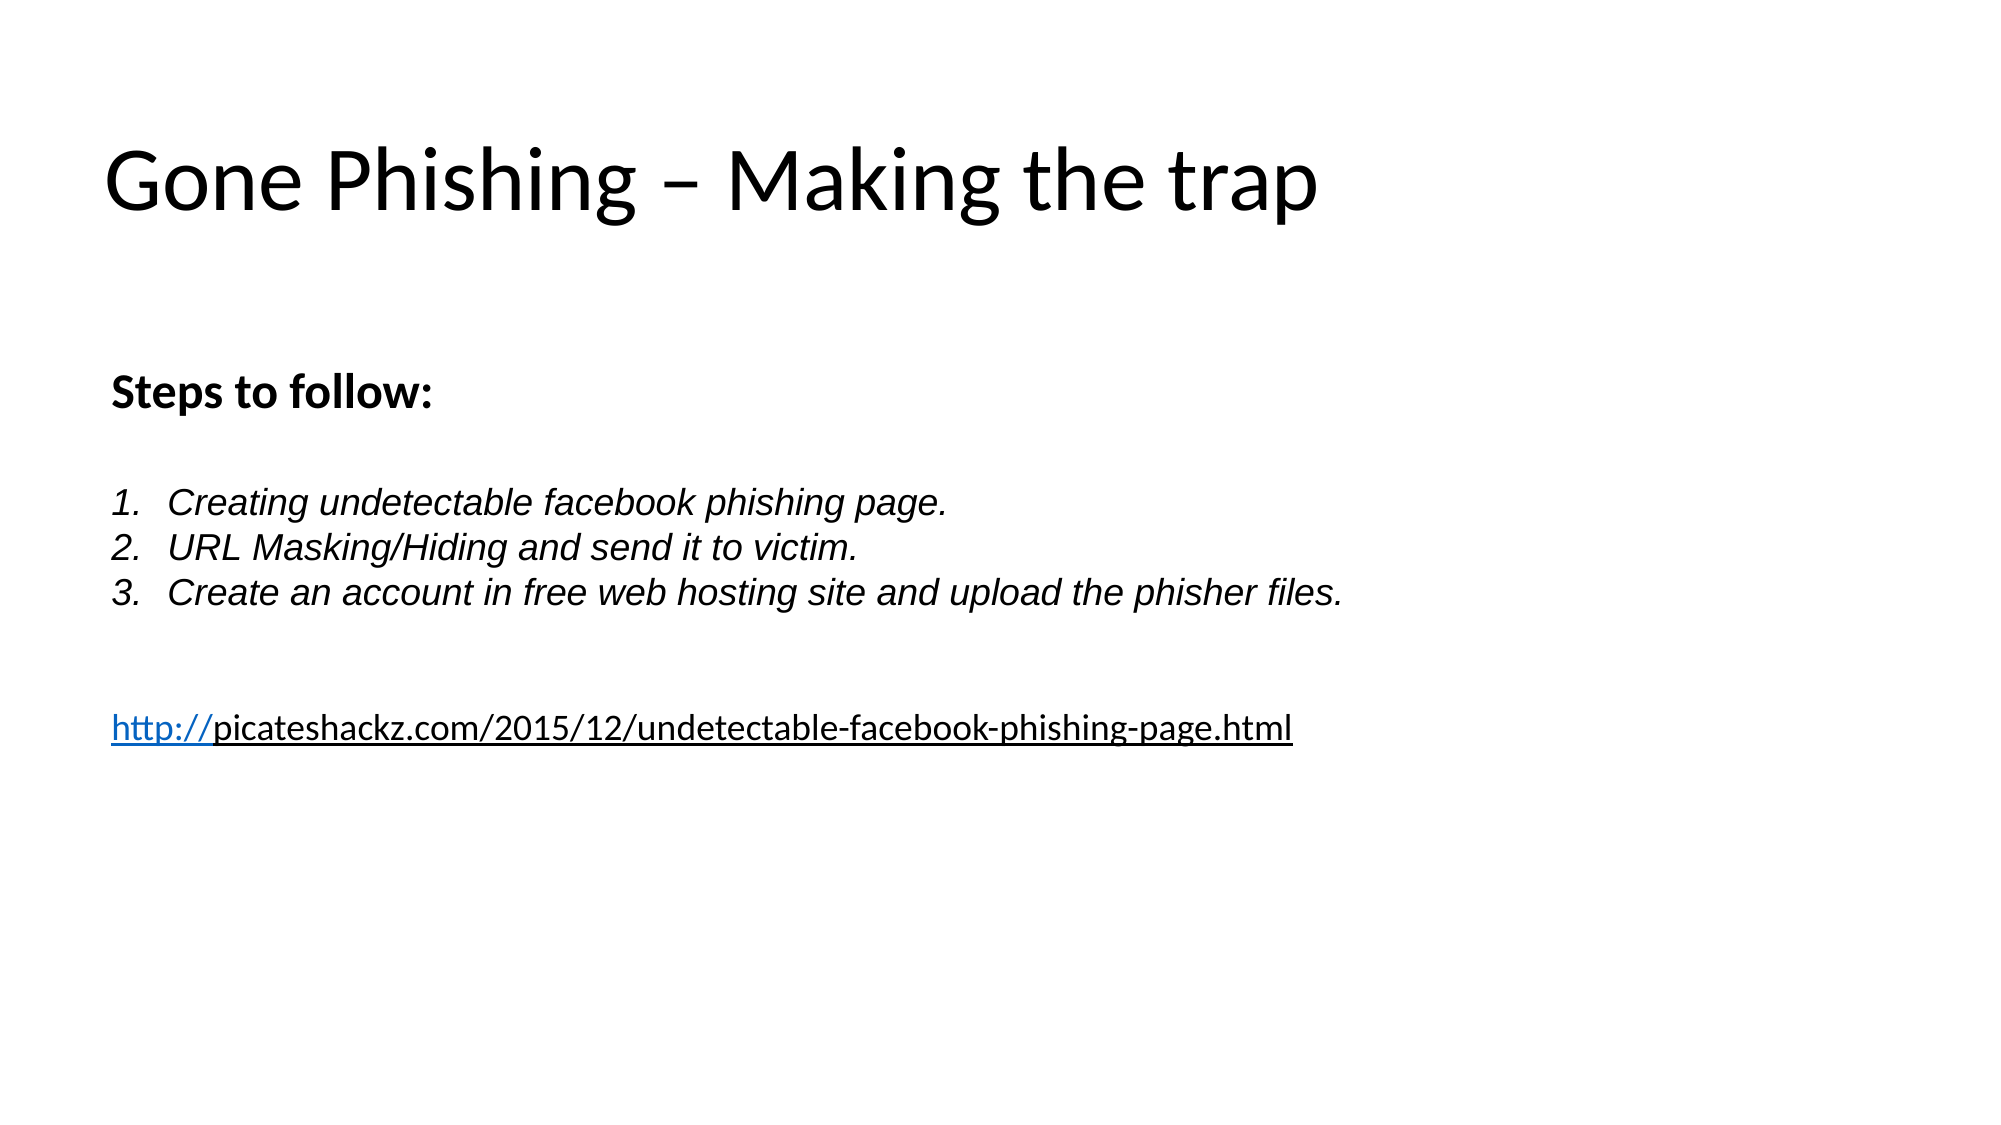

# Gone Phishing – Making the trap
Steps to follow:

Creating undetectable facebook phishing page.
URL Masking/Hiding and send it to victim.
Create an account in free web hosting site and upload the phisher files.

http://picateshackz.com/2015/12/undetectable-facebook-phishing-page.html